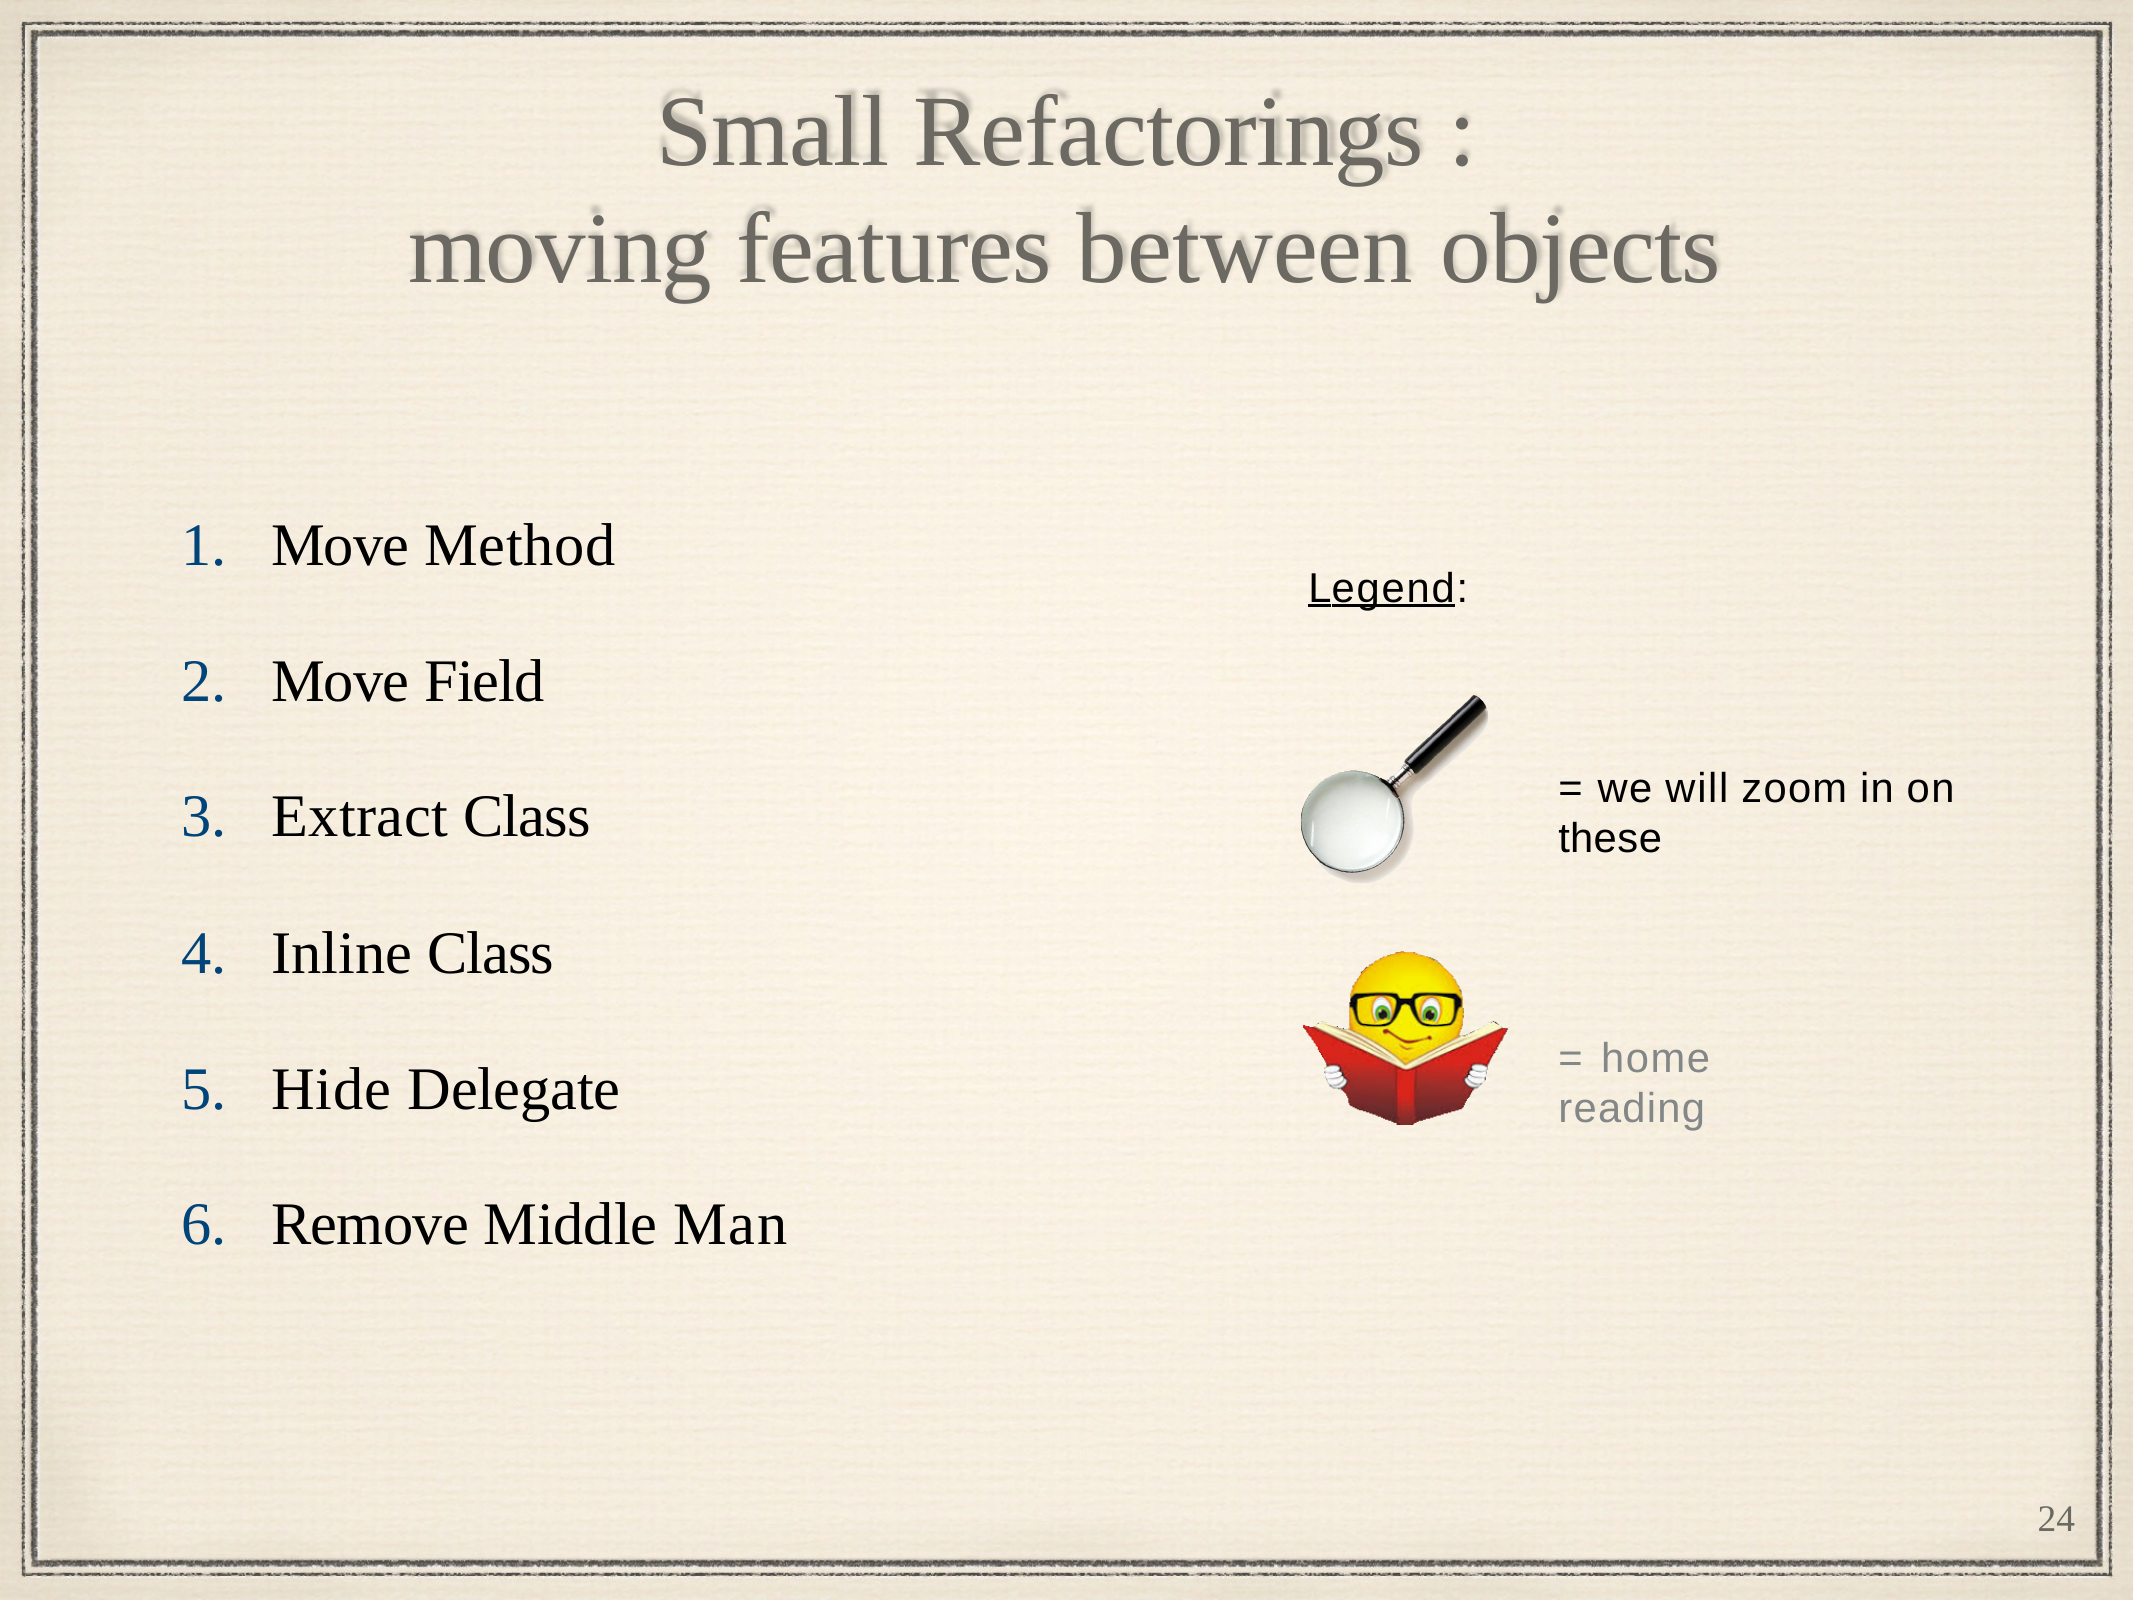

# Small Refactorings :  moving features between objects
Move Method
Move Field
Extract Class
Inline Class
Hide Delegate
Remove Middle Man
Legend:

= we will zoom in on these
= home reading
24